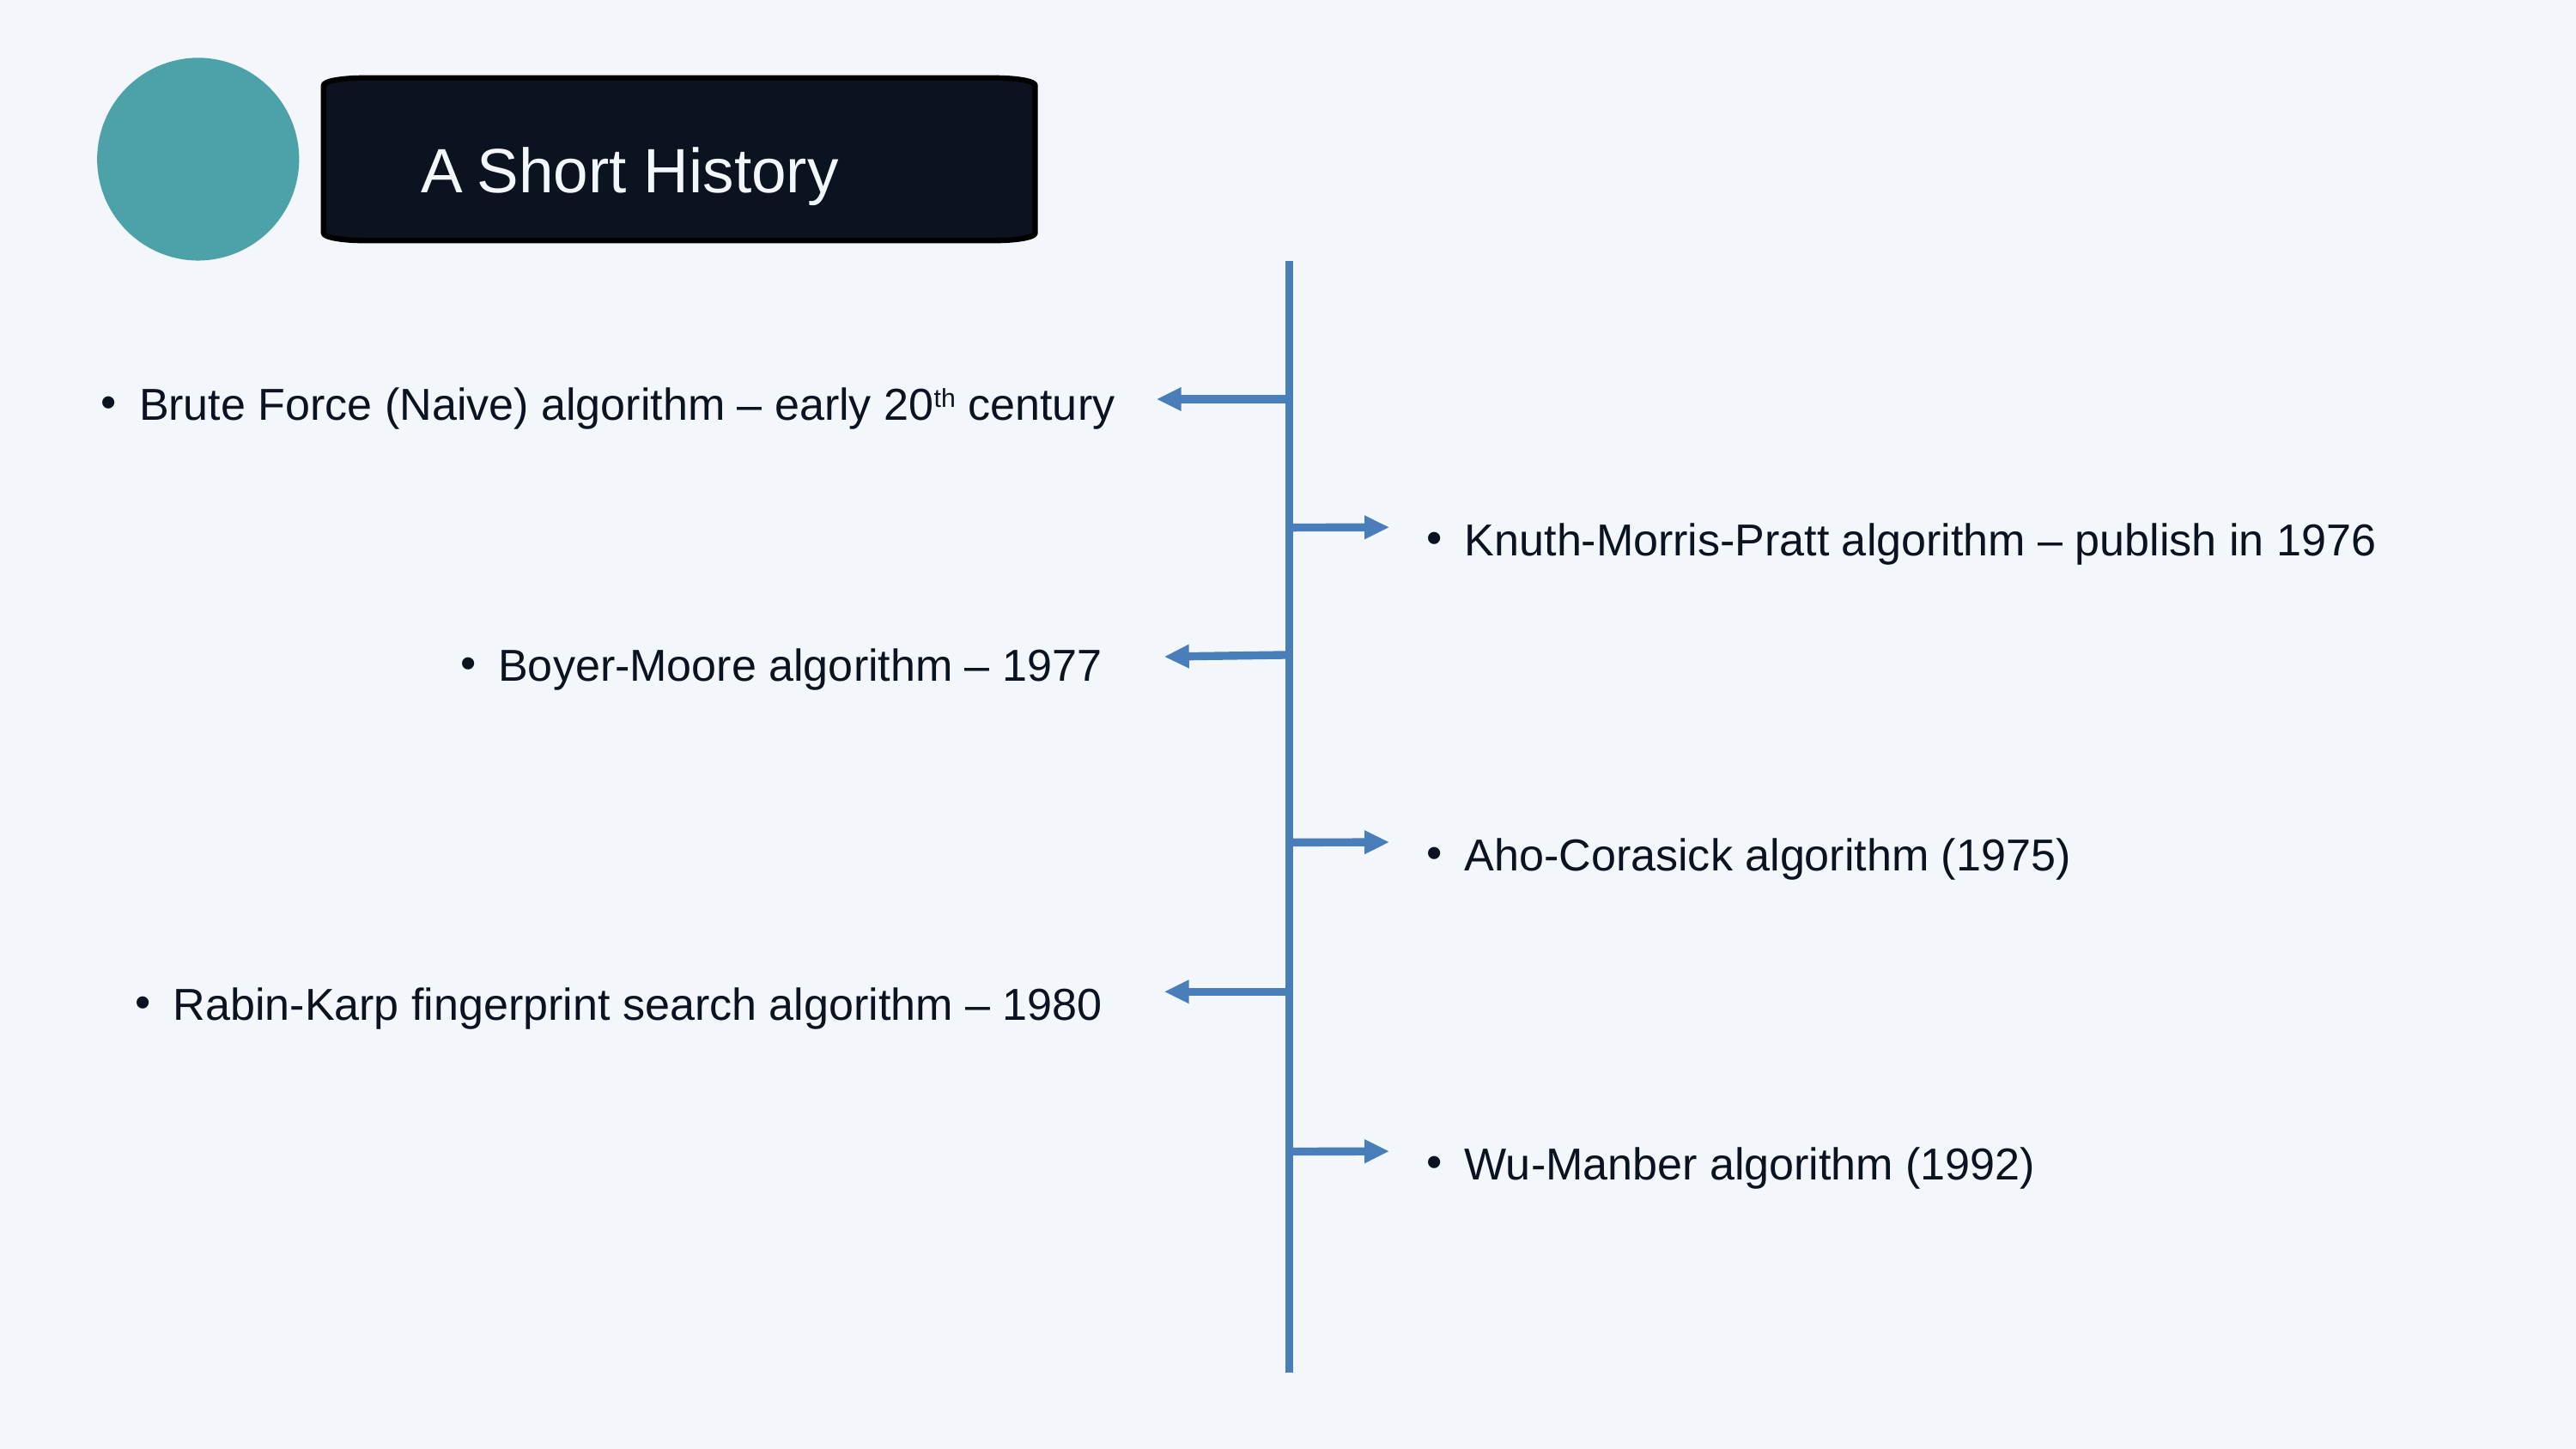

A Short History
Brute Force (Naive) algorithm – early 20th century
Knuth-Morris-Pratt algorithm – publish in 1976
Boyer-Moore algorithm – 1977
Aho-Corasick algorithm (1975)
Rabin-Karp fingerprint search algorithm – 1980
Wu-Manber algorithm (1992)